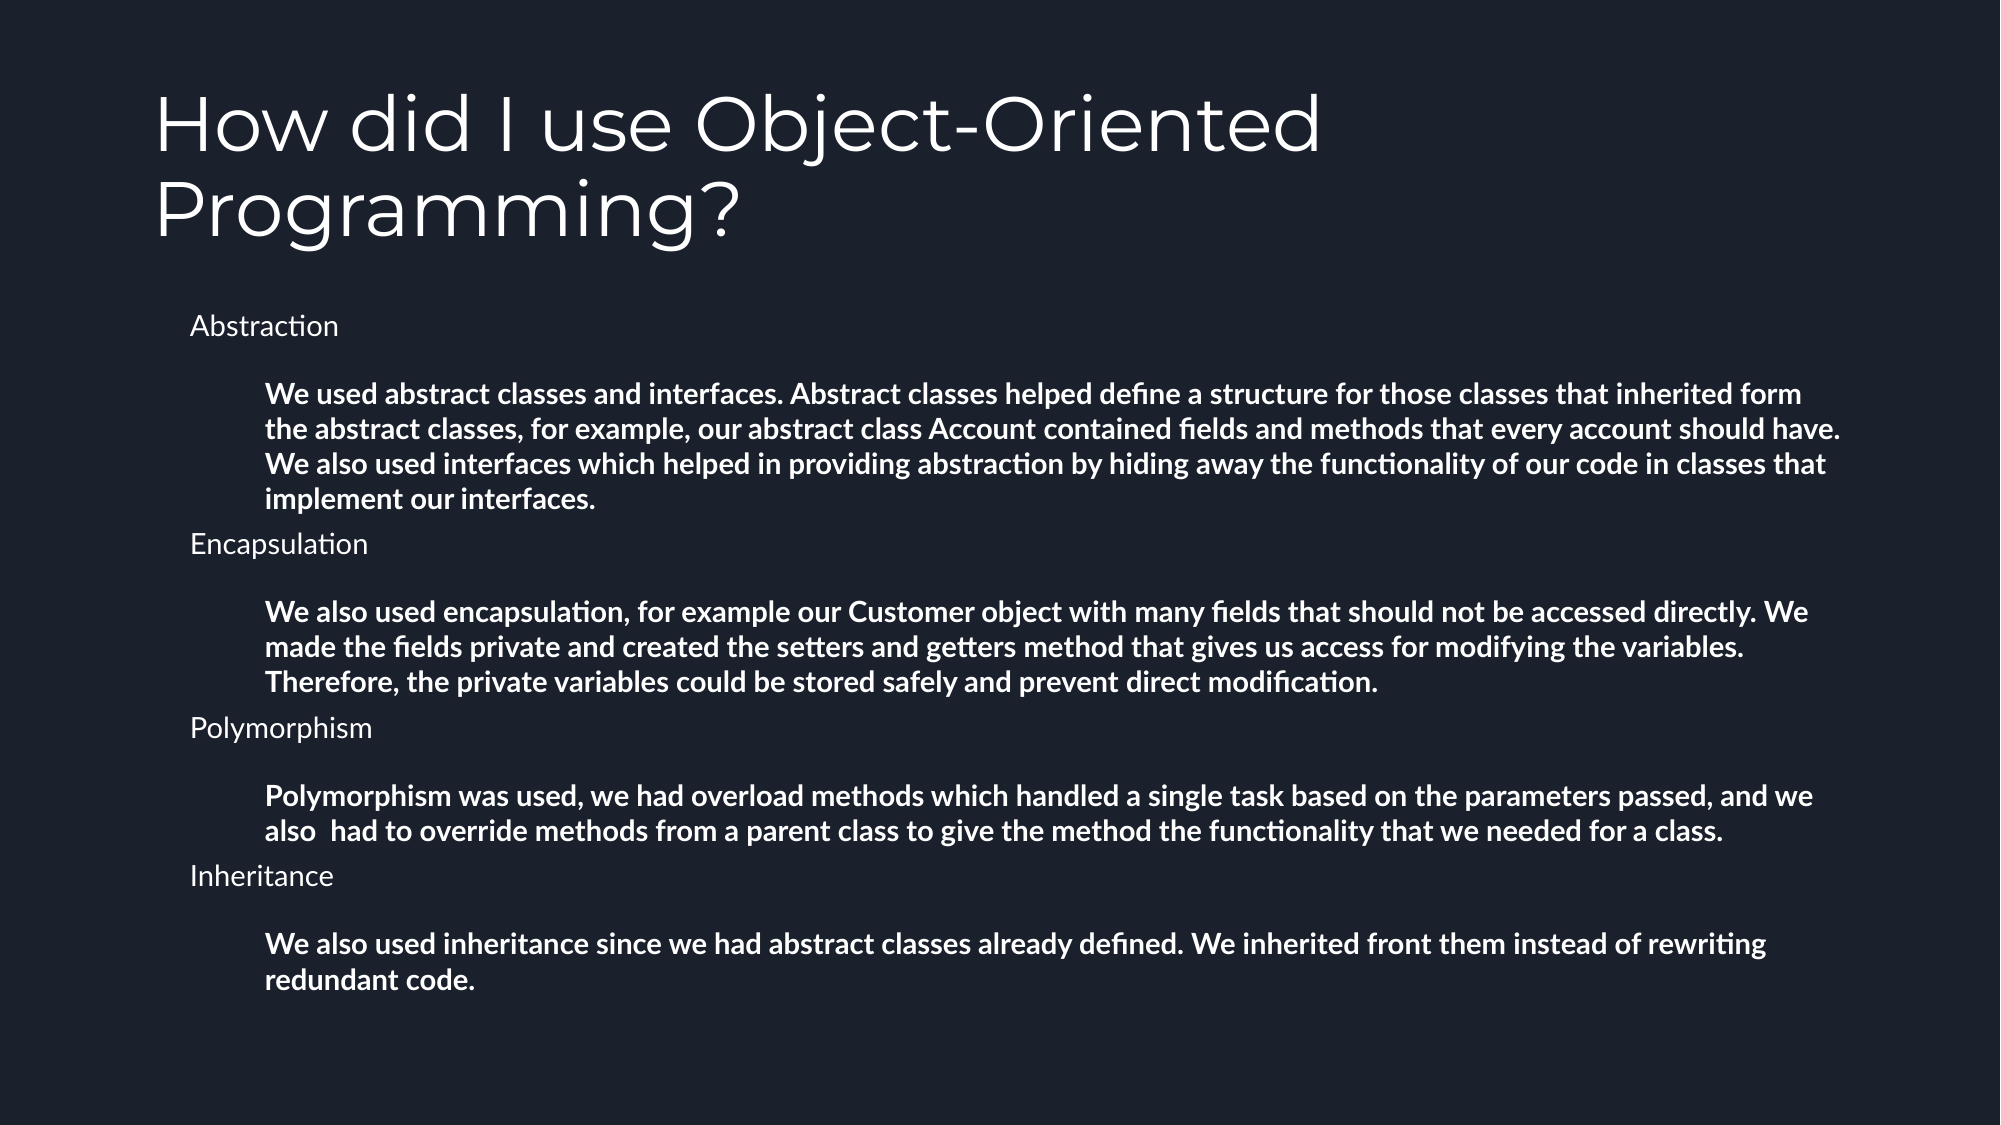

# How did I use Object-Oriented Programming?
Abstraction
We used abstract classes and interfaces. Abstract classes helped define a structure for those classes that inherited form the abstract classes, for example, our abstract class Account contained fields and methods that every account should have. We also used interfaces which helped in providing abstraction by hiding away the functionality of our code in classes that implement our interfaces.
Encapsulation
We also used encapsulation, for example our Customer object with many fields that should not be accessed directly. We made the fields private and created the setters and getters method that gives us access for modifying the variables. Therefore, the private variables could be stored safely and prevent direct modification.
Polymorphism
Polymorphism was used, we had overload methods which handled a single task based on the parameters passed, and we also  had to override methods from a parent class to give the method the functionality that we needed for a class.
Inheritance
We also used inheritance since we had abstract classes already defined. We inherited front them instead of rewriting redundant code.